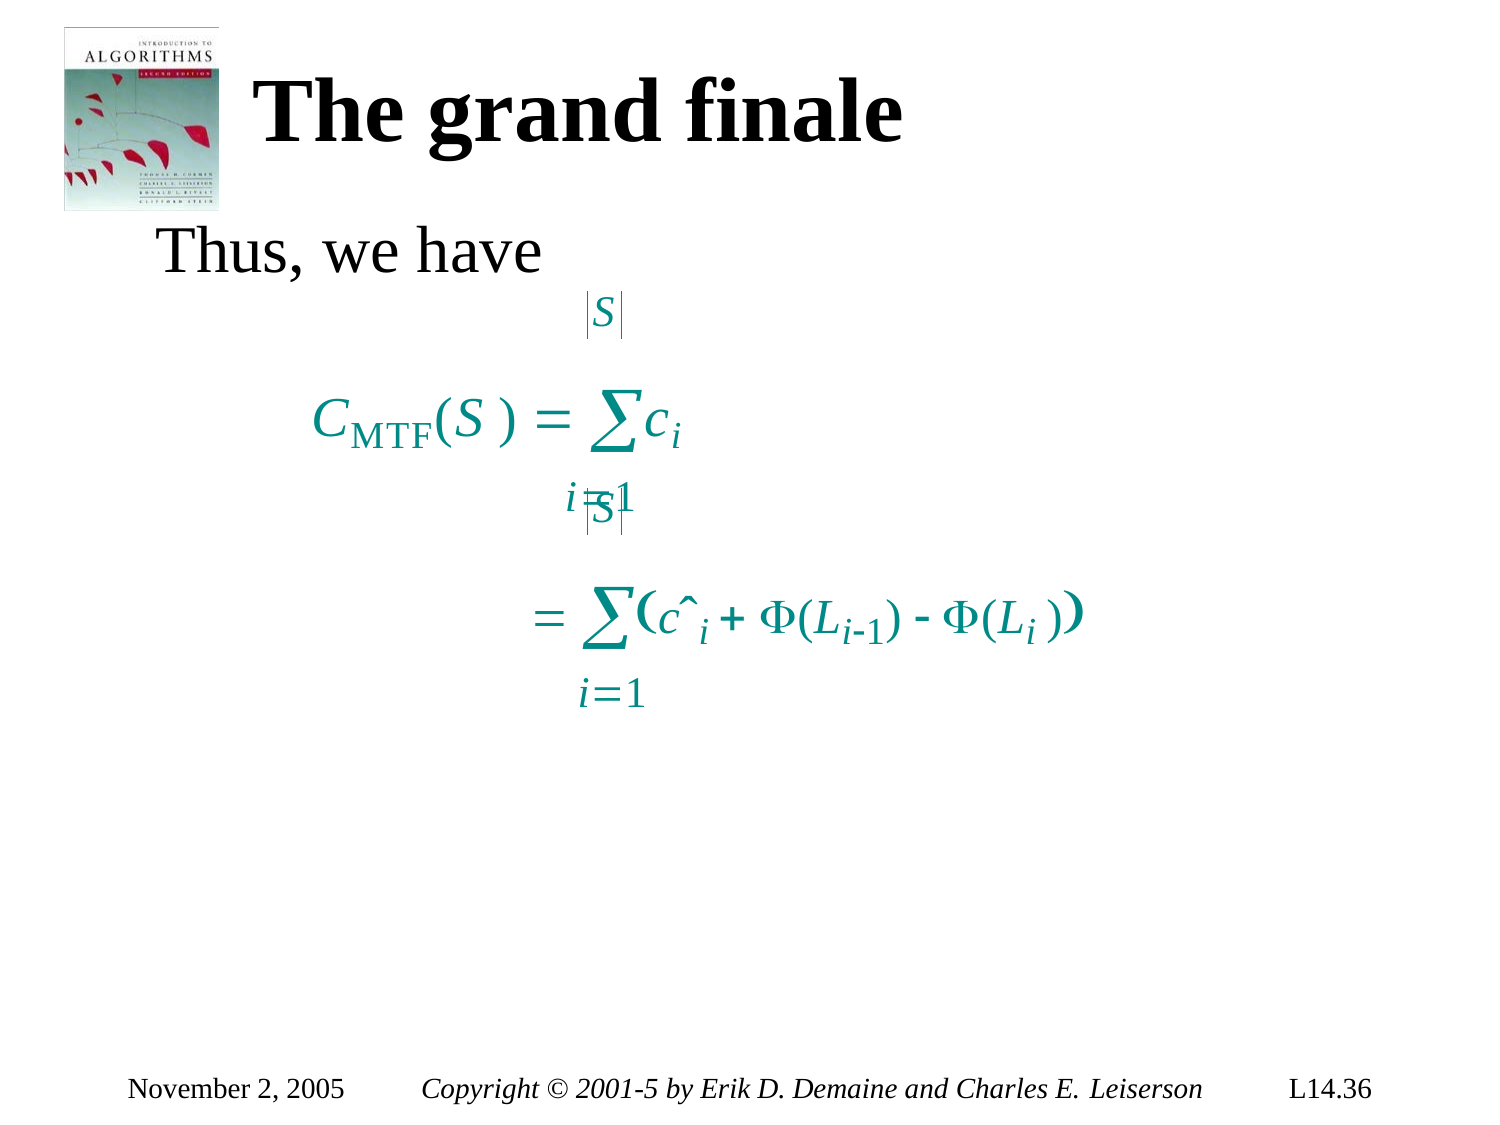

# The grand finale
Thus, we have
S

CMTF(S ) = ∑ci
i=1
S

= ∑(cˆi + Φ(Li−1) − Φ(Li ))
i=1
November 2, 2005
Copyright © 2001-5 by Erik D. Demaine and Charles E. Leiserson
L14.36